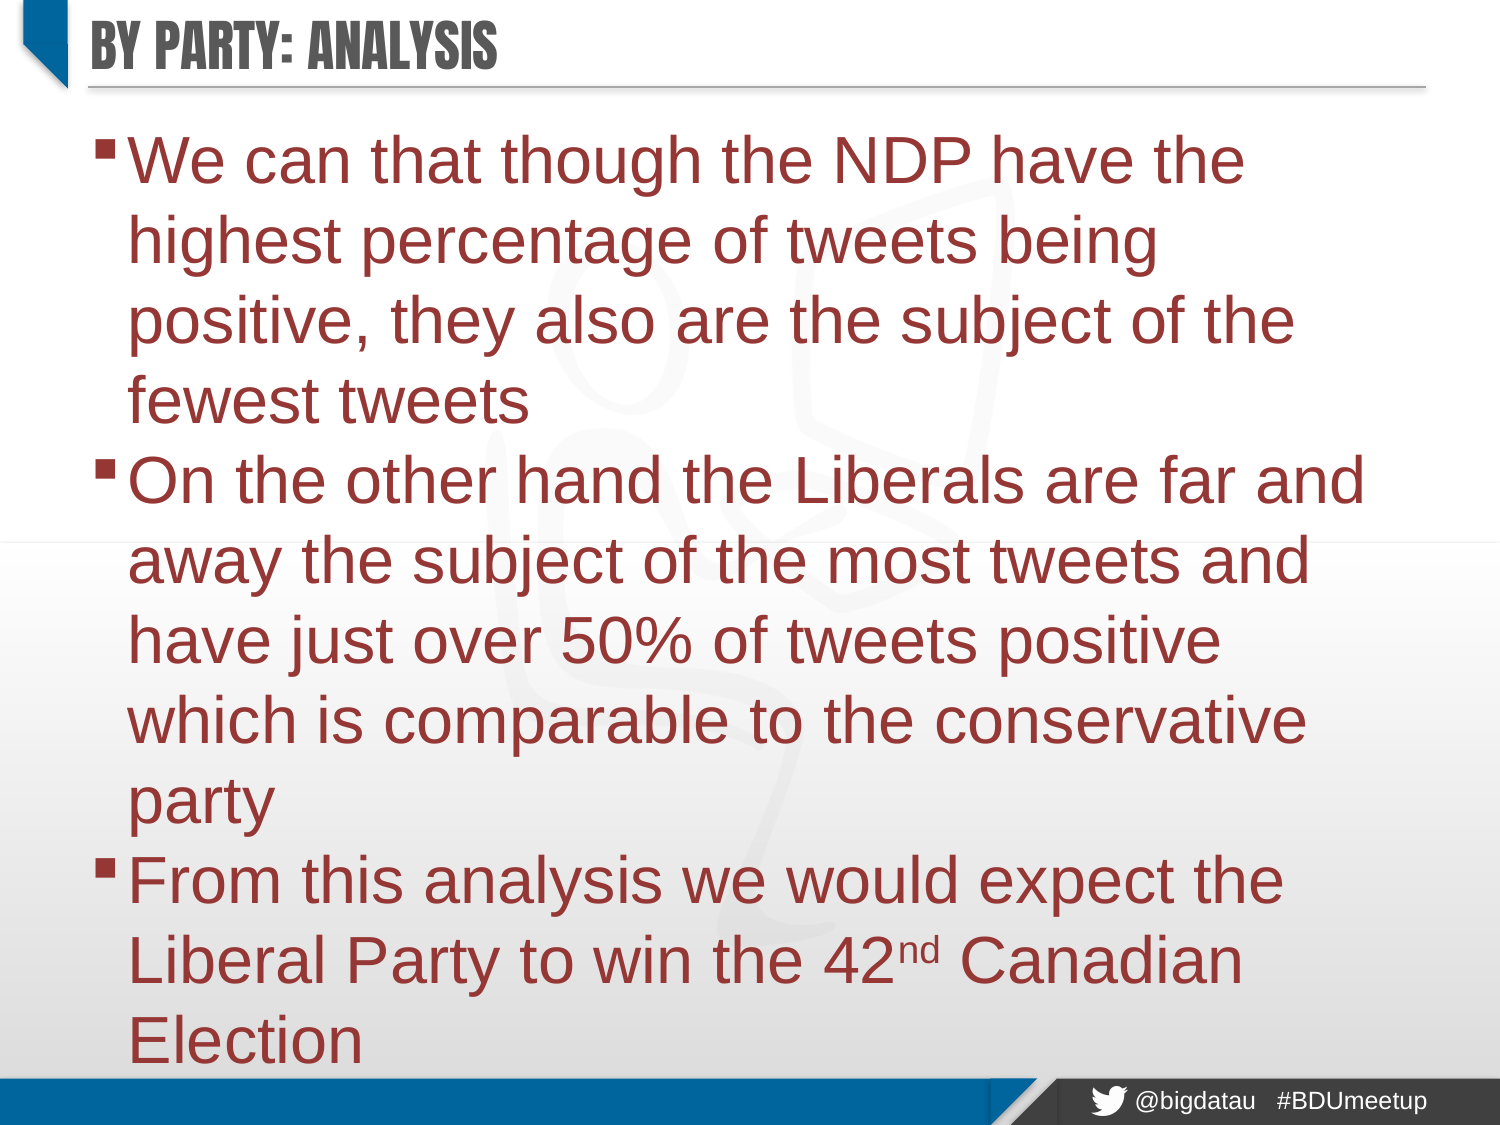

# By Party: Analysis
We can that though the NDP have the highest percentage of tweets being positive, they also are the subject of the fewest tweets
On the other hand the Liberals are far and away the subject of the most tweets and have just over 50% of tweets positive which is comparable to the conservative party
From this analysis we would expect the Liberal Party to win the 42nd Canadian Election